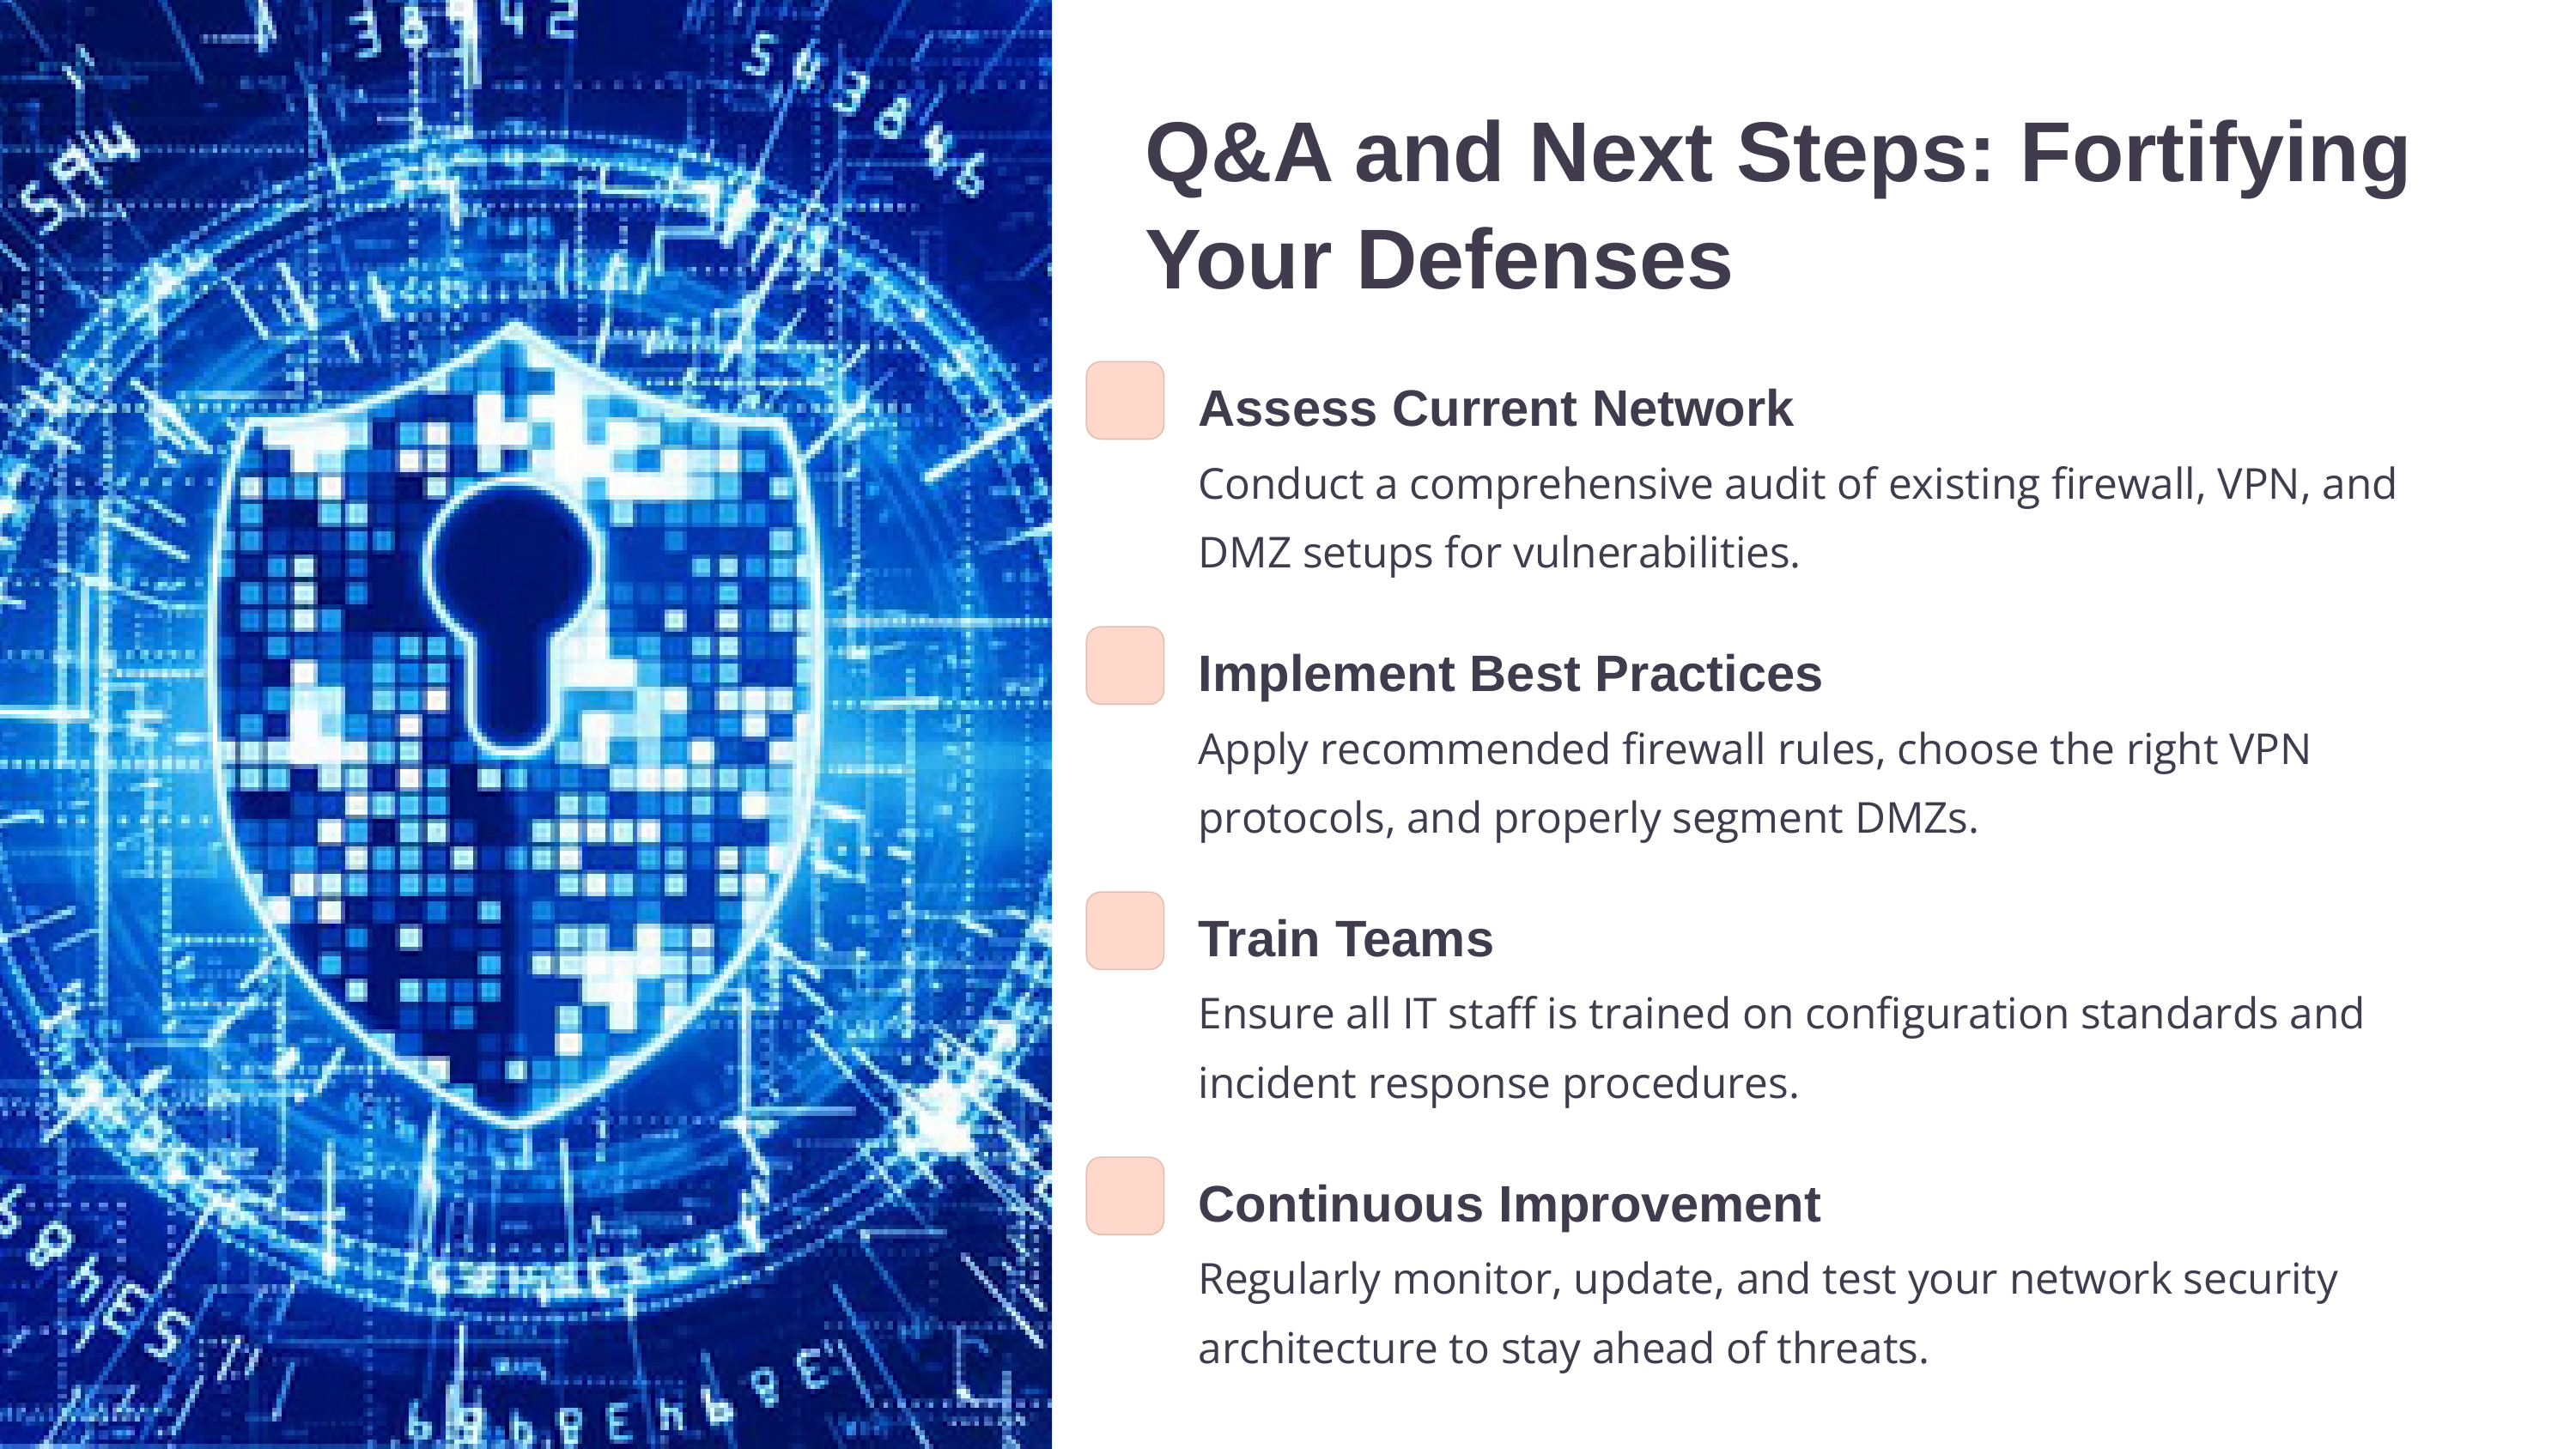

Q&A and Next Steps: Fortifying Your Defenses

Assess Current Network

Conduct a comprehensive audit of existing firewall, VPN, and DMZ setups for vulnerabilities.

Implement Best Practices

Apply recommended firewall rules, choose the right VPN protocols, and properly segment DMZs.

Train Teams

Ensure all IT staff is trained on configuration standards and incident response procedures.

Continuous Improvement

Regularly monitor, update, and test your network security architecture to stay ahead of threats.